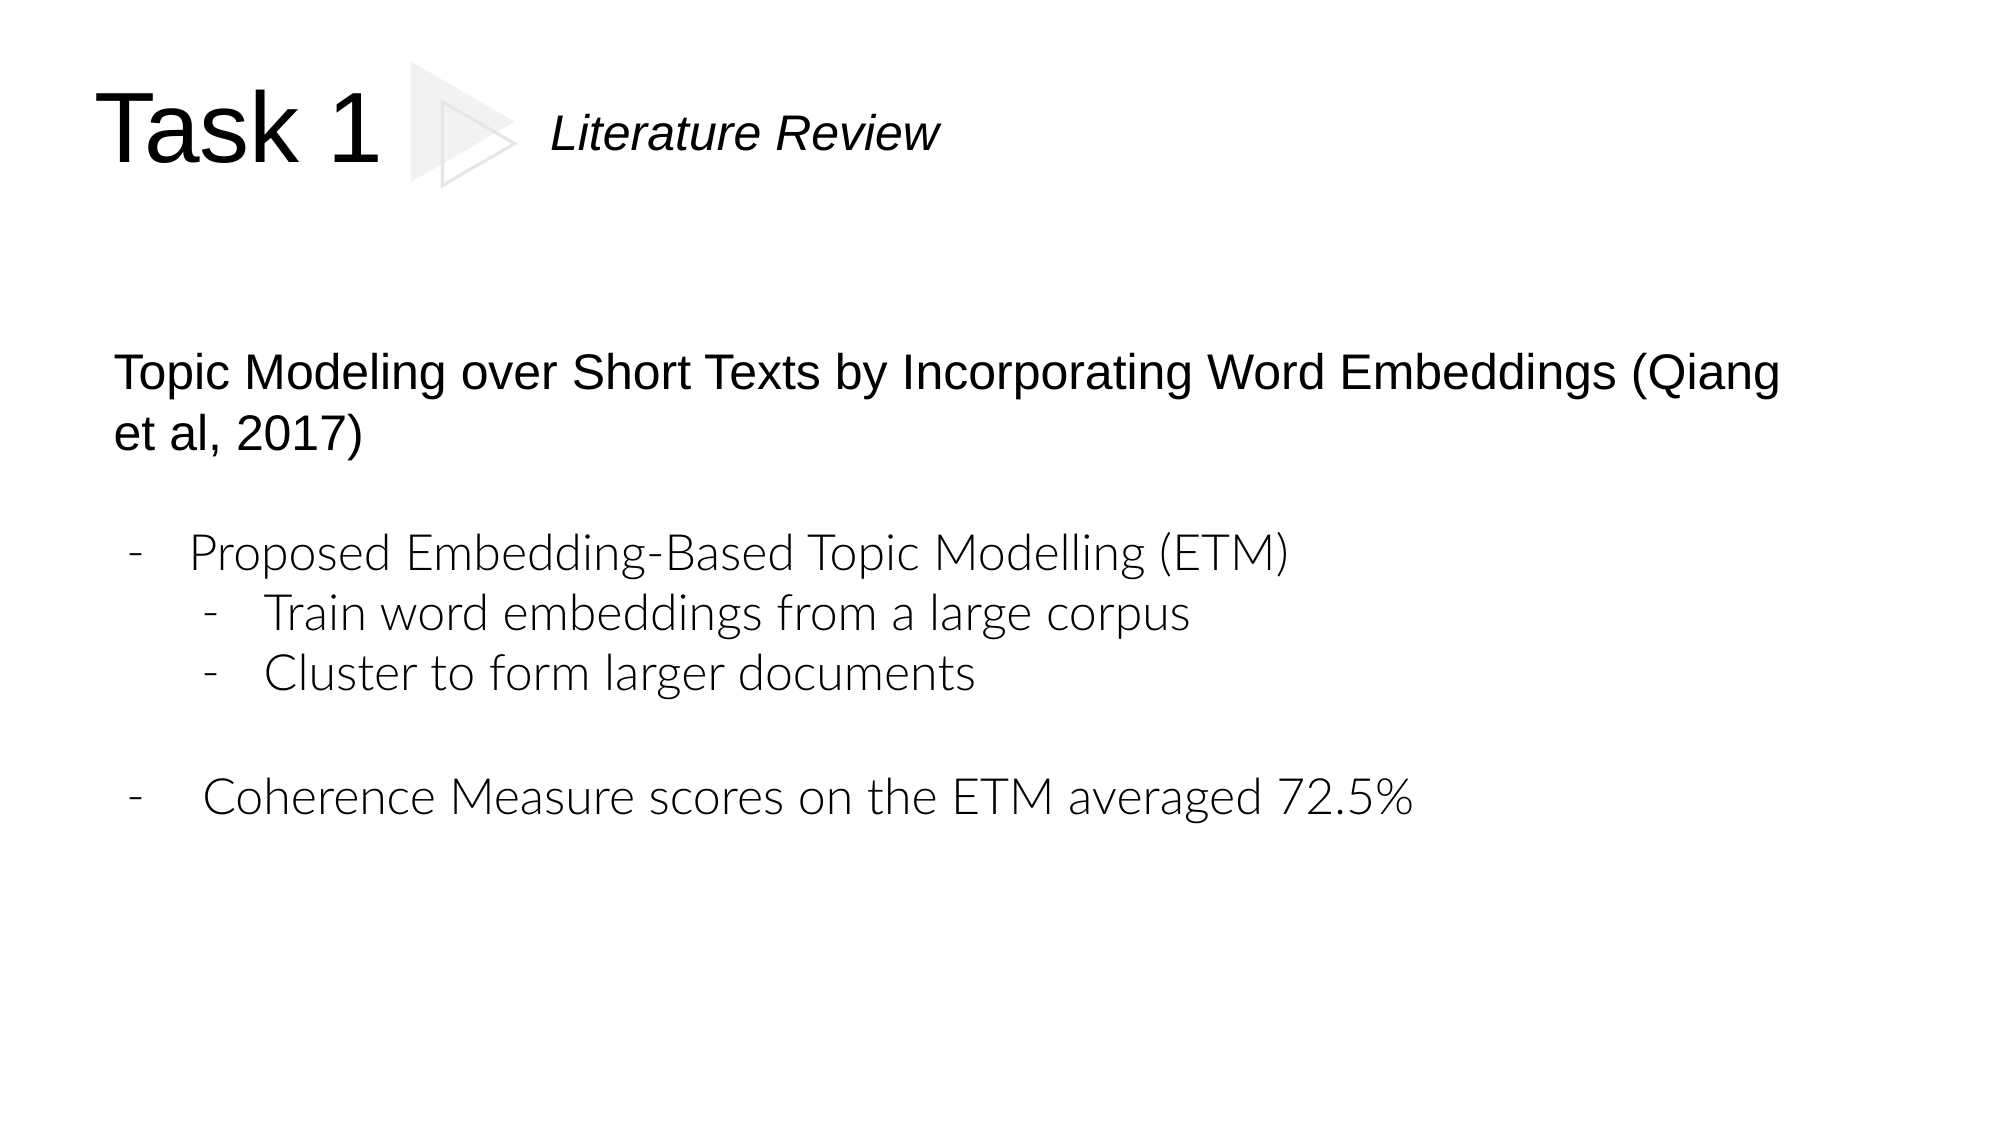

Task 1

Literature Review
Topic Modeling over Short Texts by Incorporating Word Embeddings (Qiang et al, 2017)

Proposed Embedding-Based Topic Modelling (ETM)
Train word embeddings from a large corpus
Cluster to form larger documents

 Coherence Measure scores on the ETM averaged 72.5%